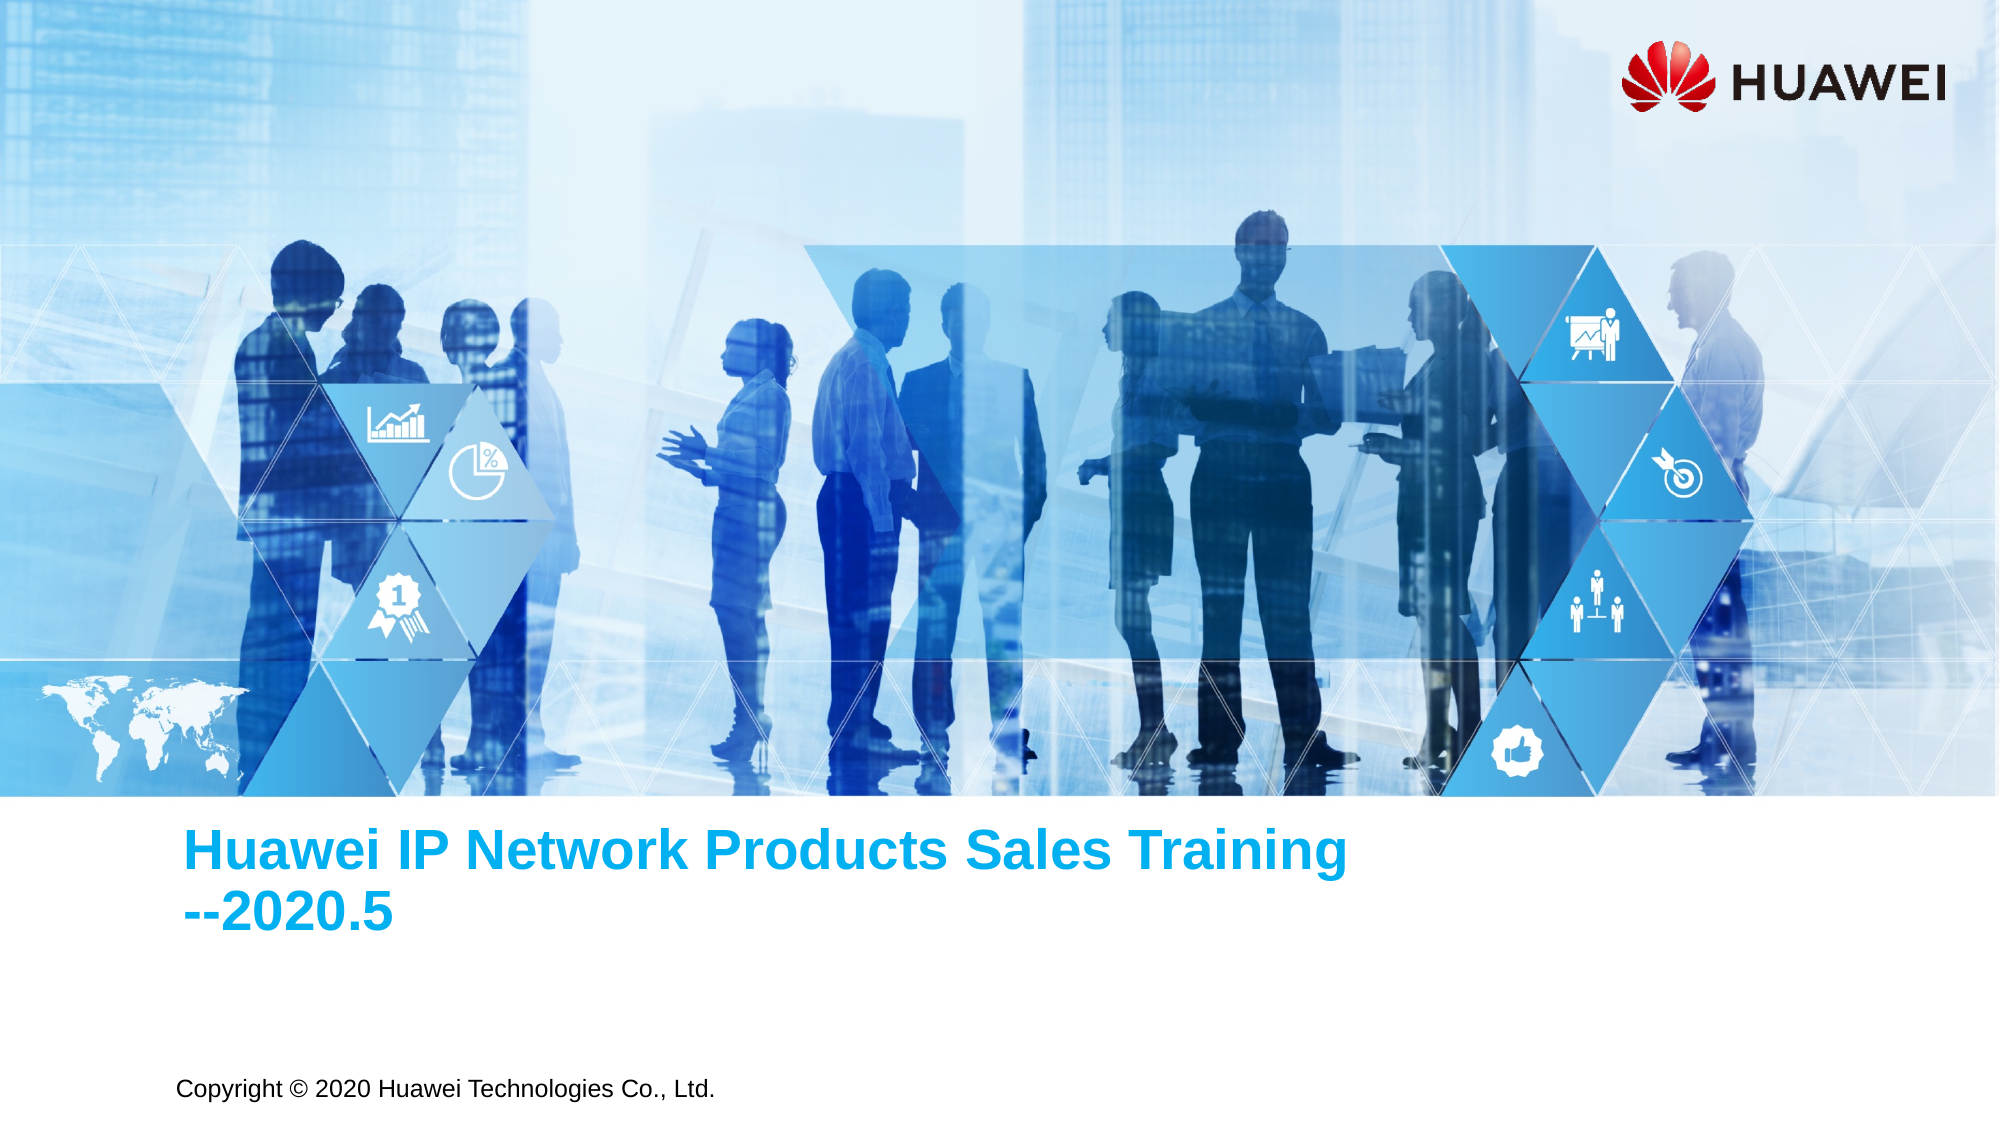

# Huawei IP Network Products Sales Training --2020.5